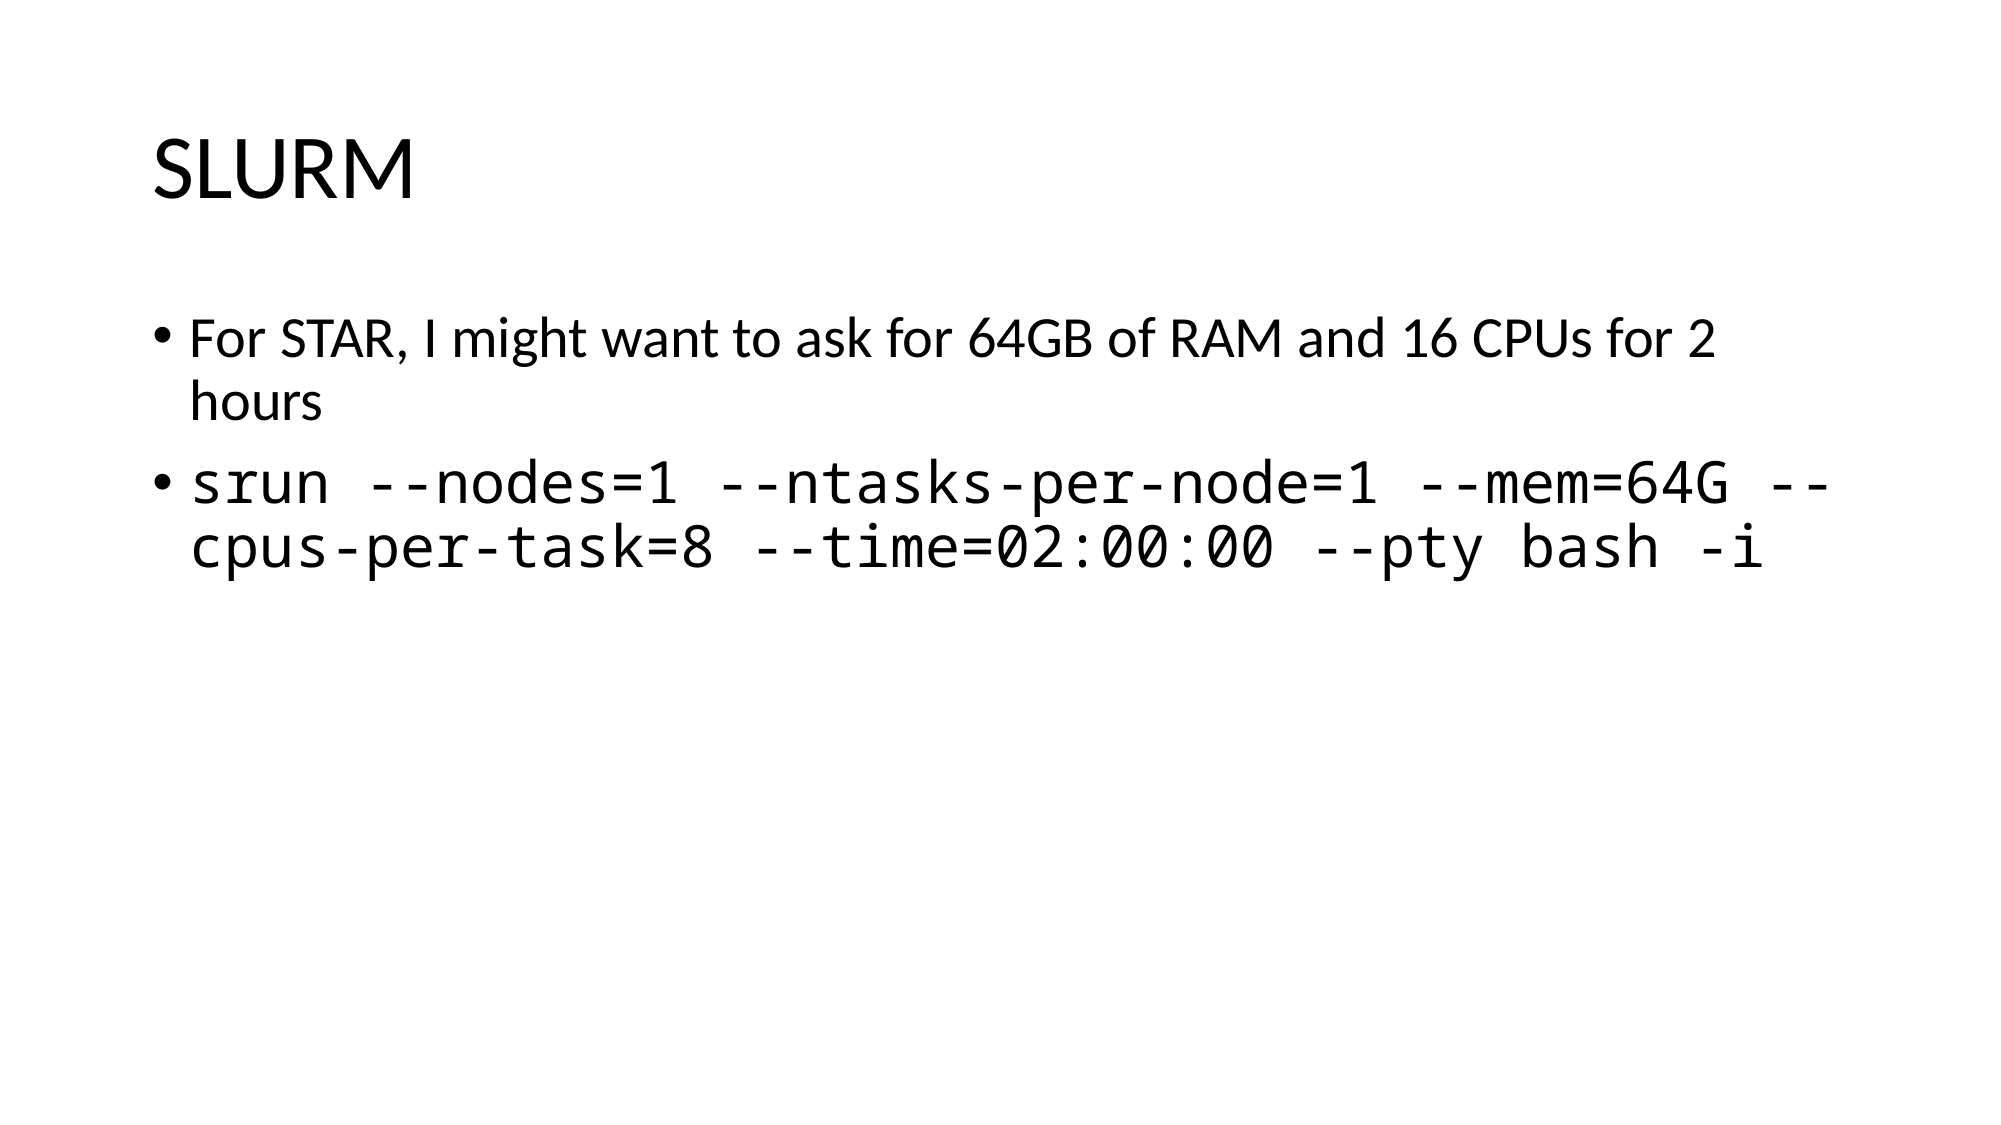

# SLURM
For STAR, I might want to ask for 64GB of RAM and 16 CPUs for 2 hours
srun --nodes=1 --ntasks-per-node=1 --mem=64G --cpus-per-task=8 --time=02:00:00 --pty bash -i